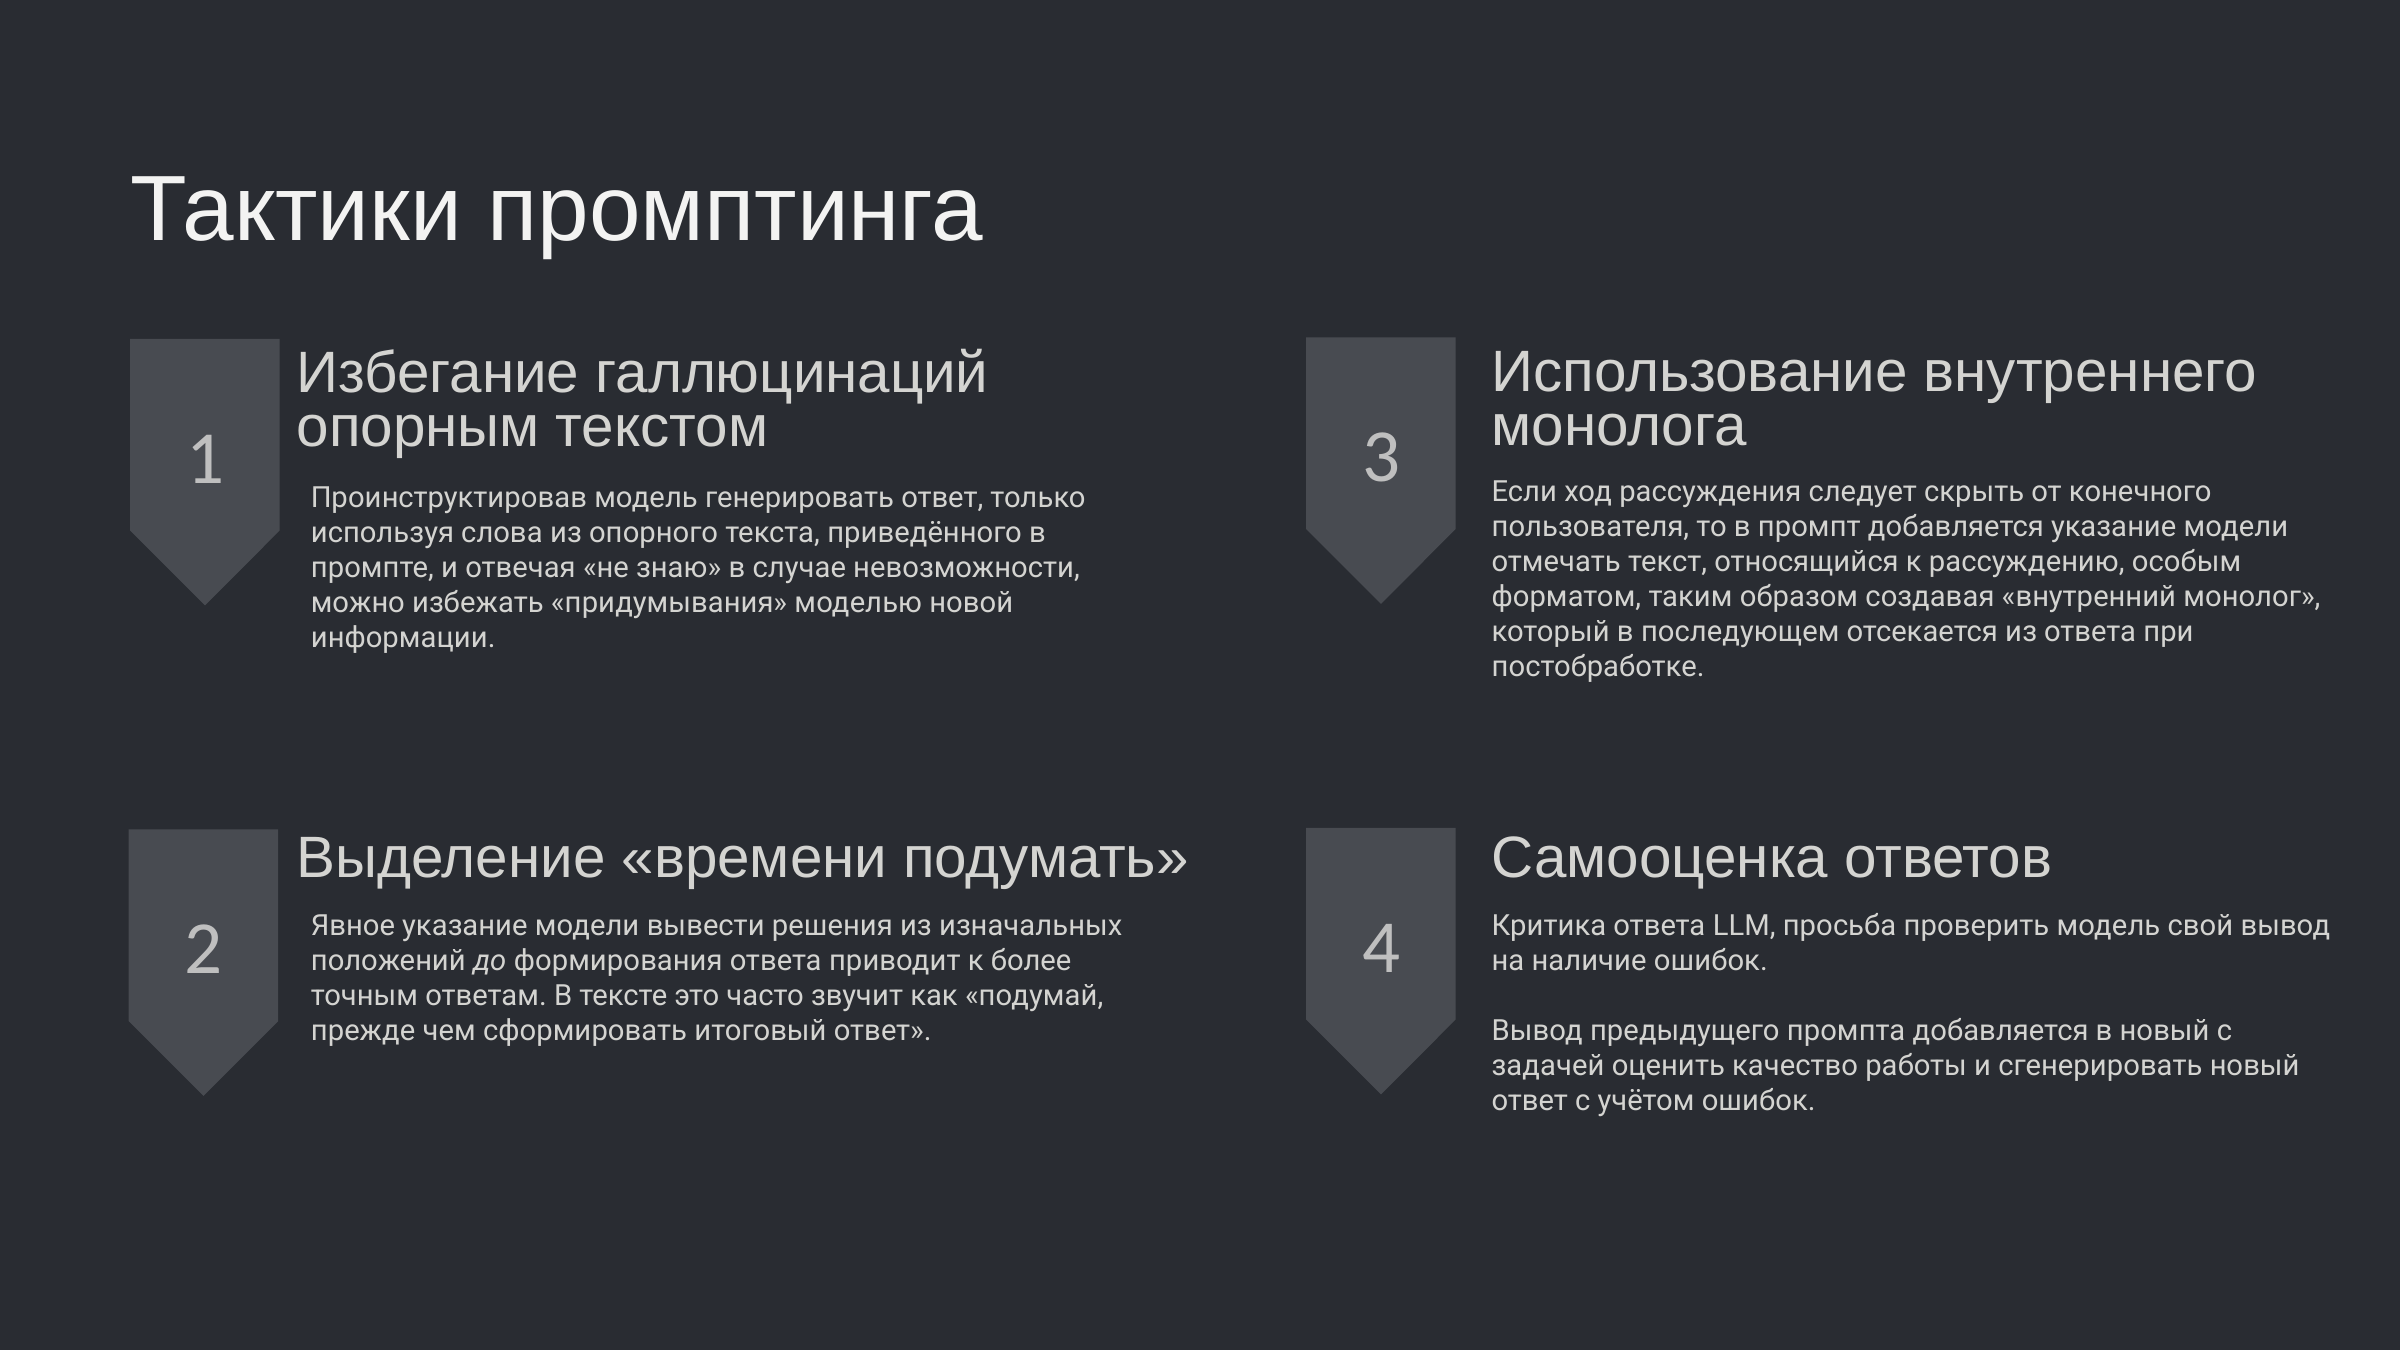

Тактики промптинга
Использование внутреннего
монолога
Избегание галлюцинаций
опорным текстом
3
1
Если ход рассуждения следует скрыть от конечного пользователя, то в промпт добавляется указание модели отмечать текст, относящийся к рассуждению, особым форматом, таким образом создавая «внутренний монолог», который в последующем отсекается из ответа при постобработке.
Проинструктировав модель генерировать ответ, только используя слова из опорного текста, приведённого в промпте, и отвечая «не знаю» в случае невозможности, можно избежать «придумывания» моделью новой информации.
Выделение «времени подумать»
Самооценка ответов
4
2
Явное указание модели вывести решения из изначальных положений до формирования ответа приводит к более точным ответам. В тексте это часто звучит как «подумай, прежде чем сформировать итоговый ответ».
Критика ответа LLM, просьба проверить модель свой вывод на наличие ошибок.

Вывод предыдущего промпта добавляется в новый с задачей оценить качество работы и сгенерировать новый ответ с учётом ошибок.